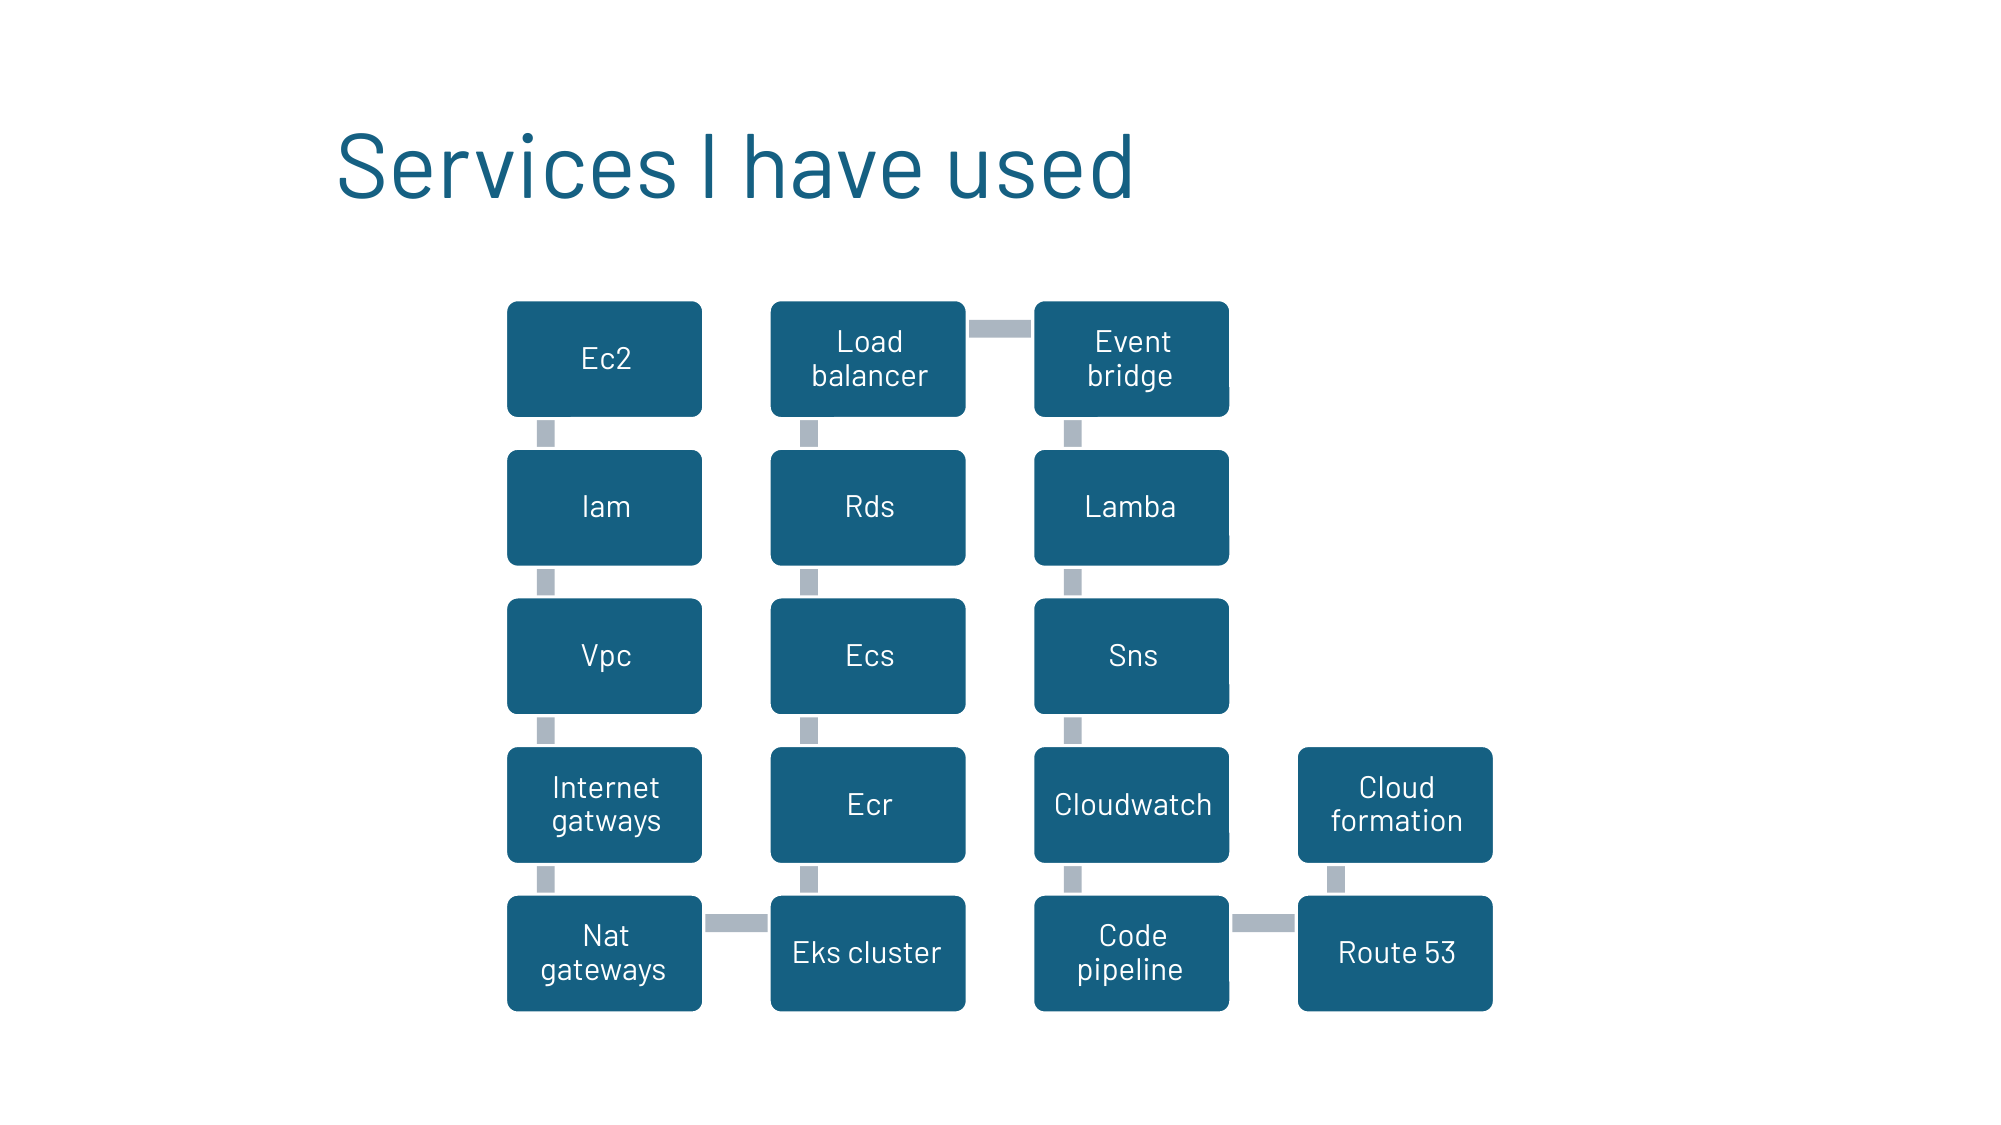

# Services I have used
Ec2
Iam
Vpc
Internet gatways
Nat gateways
Eks cluster
Ecr
Ecs
Rds
Load balancer
Event bridge
Lamba
Sns
Cloudwatch
Code pipeline
Route 53
Cloud formation